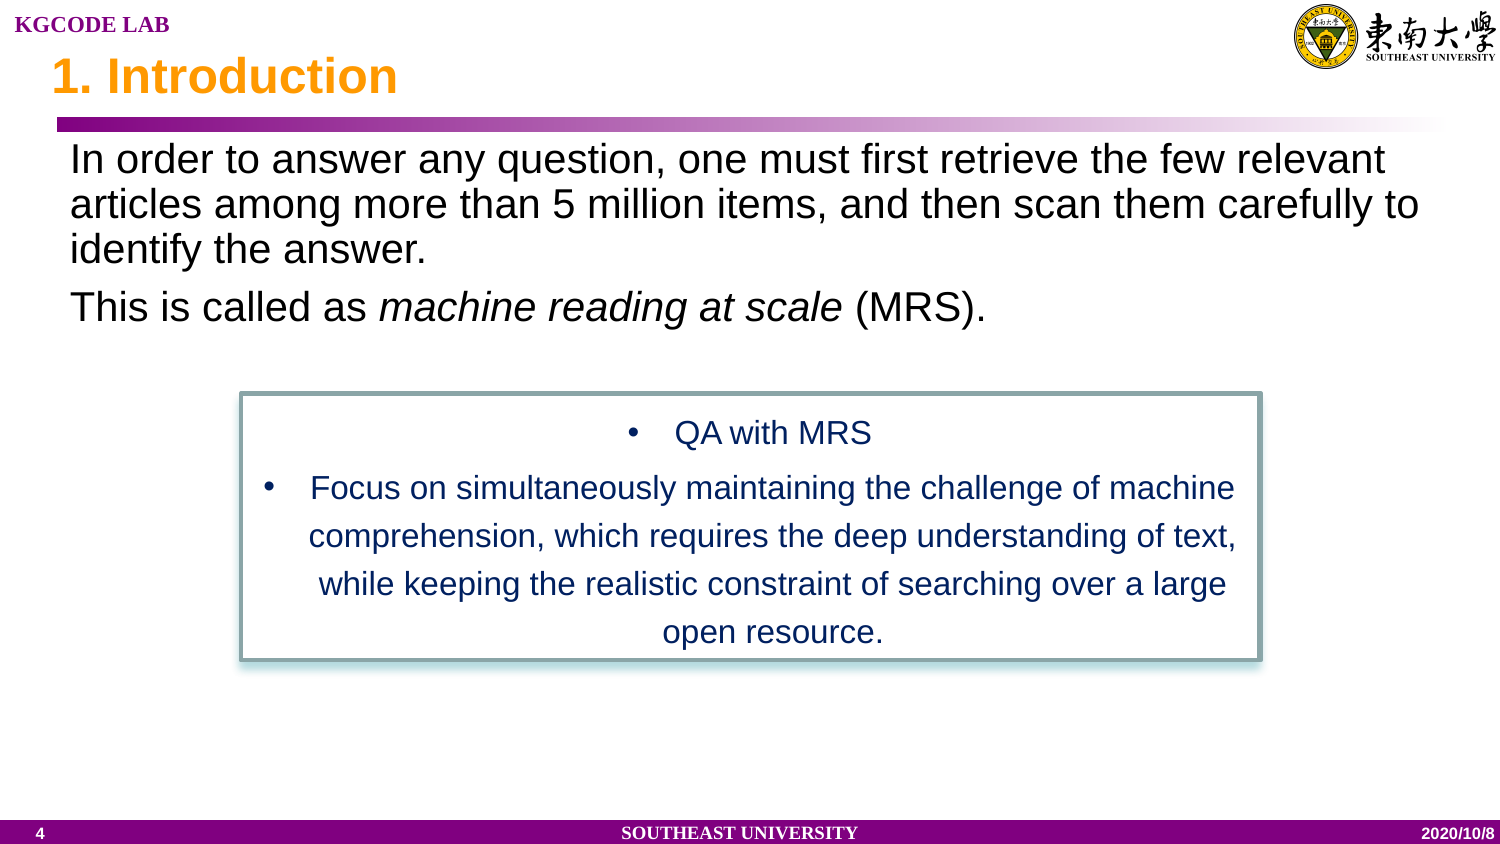

1. Introduction

In order to answer any question, one must first retrieve the few relevant articles among more than 5 million items, and then scan them carefully to identify the answer.
This is called as machine reading at scale (MRS).
Large-scale QA systems
These machine comprehension resources assume that a short relevant text is already identified and given to the model, which is not realistic for open-domain QA system.
Example: IBM’s DeepQA、SQuAD、CNN/Daily Mail、CBT
QA with MRS
Focus on simultaneously maintaining the challenge of machine comprehension, which requires the deep understanding of text, while keeping the realistic constraint of searching over a large open resource.